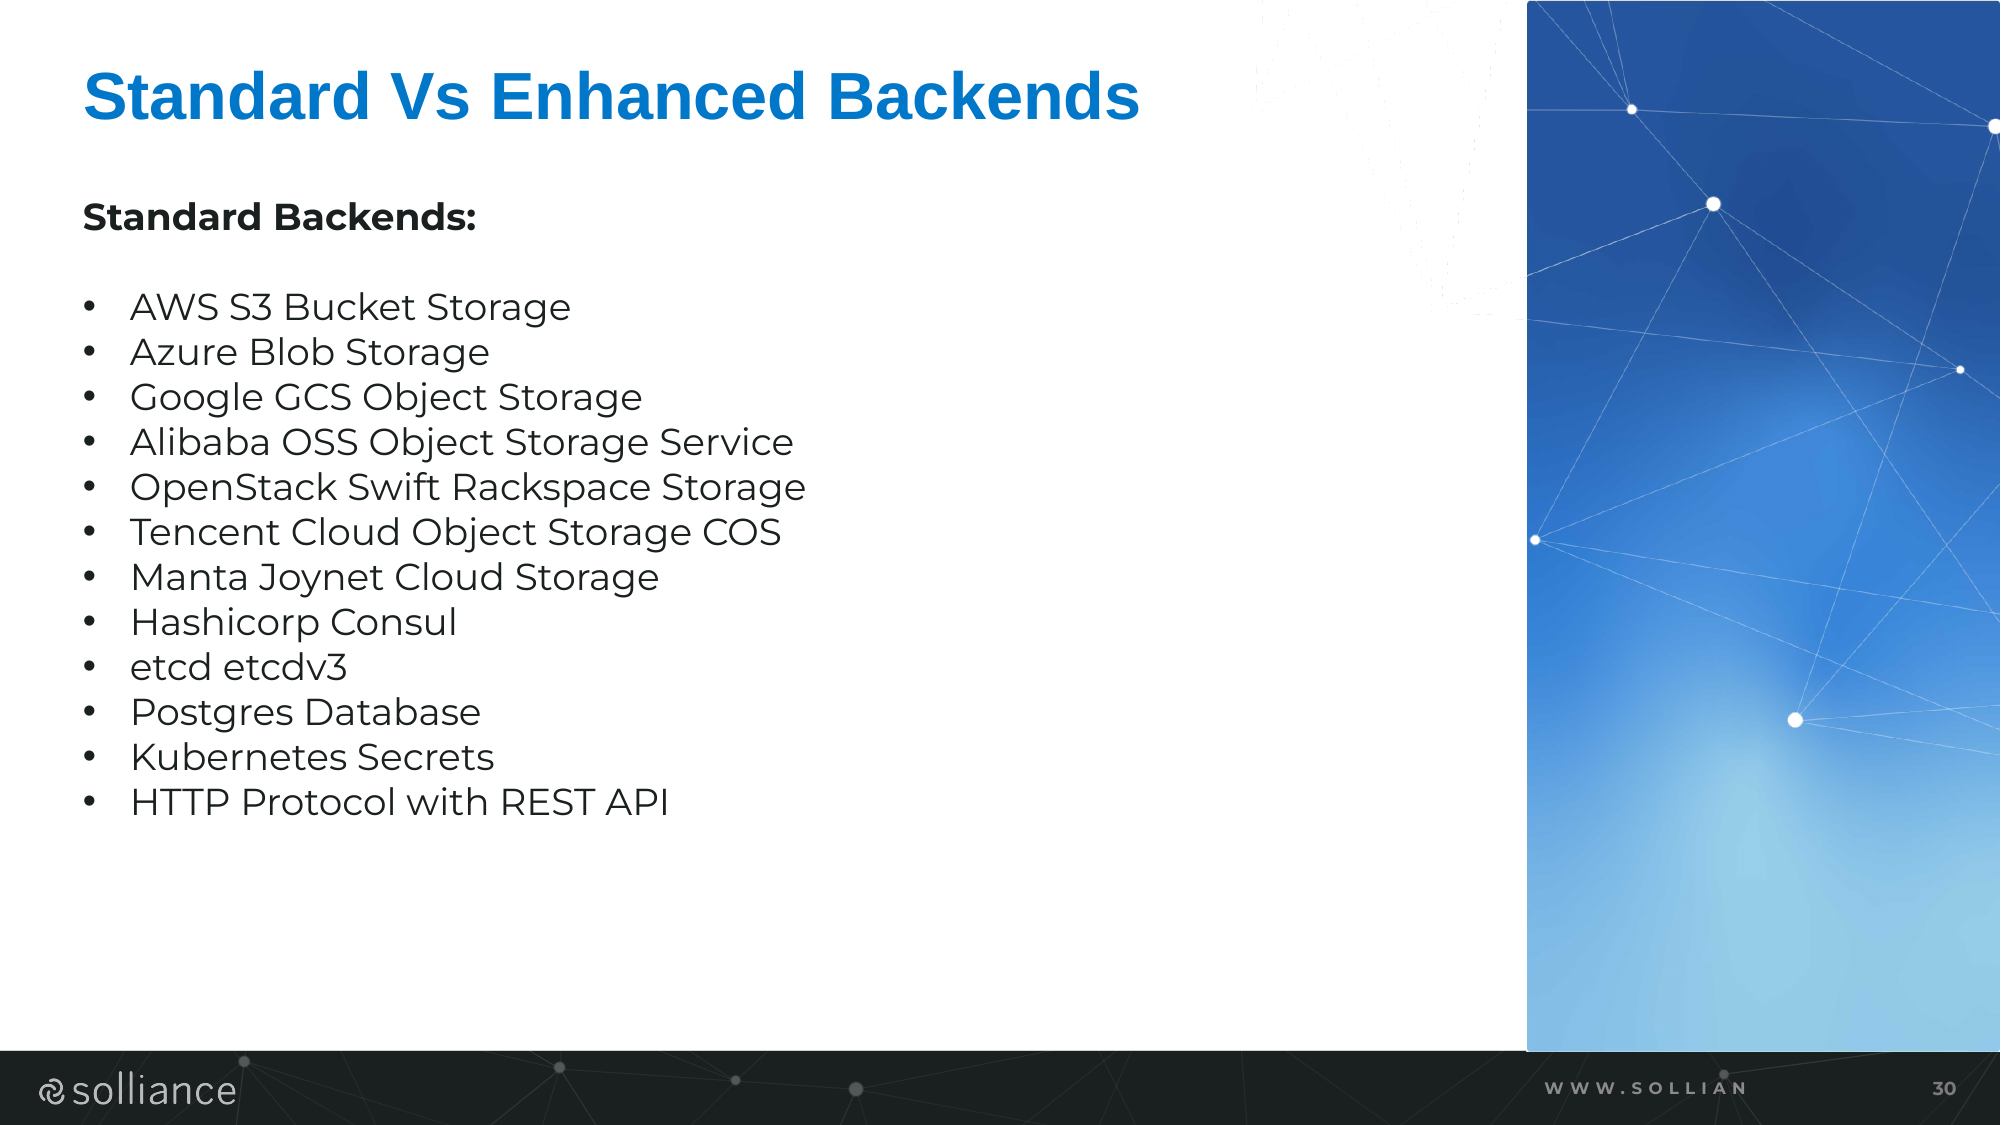

# Standard Vs Enhanced Backends
Standard Backends:

AWS S3 Bucket Storage
Azure Blob Storage
Google GCS Object Storage
Alibaba OSS Object Storage Service
OpenStack Swift Rackspace Storage
Tencent Cloud Object Storage COS
Manta Joynet Cloud Storage
Hashicorp Consul
etcd etcdv3
Postgres Database
Kubernetes Secrets
HTTP Protocol with REST API

WWW.SOLLIANCE.NET
30